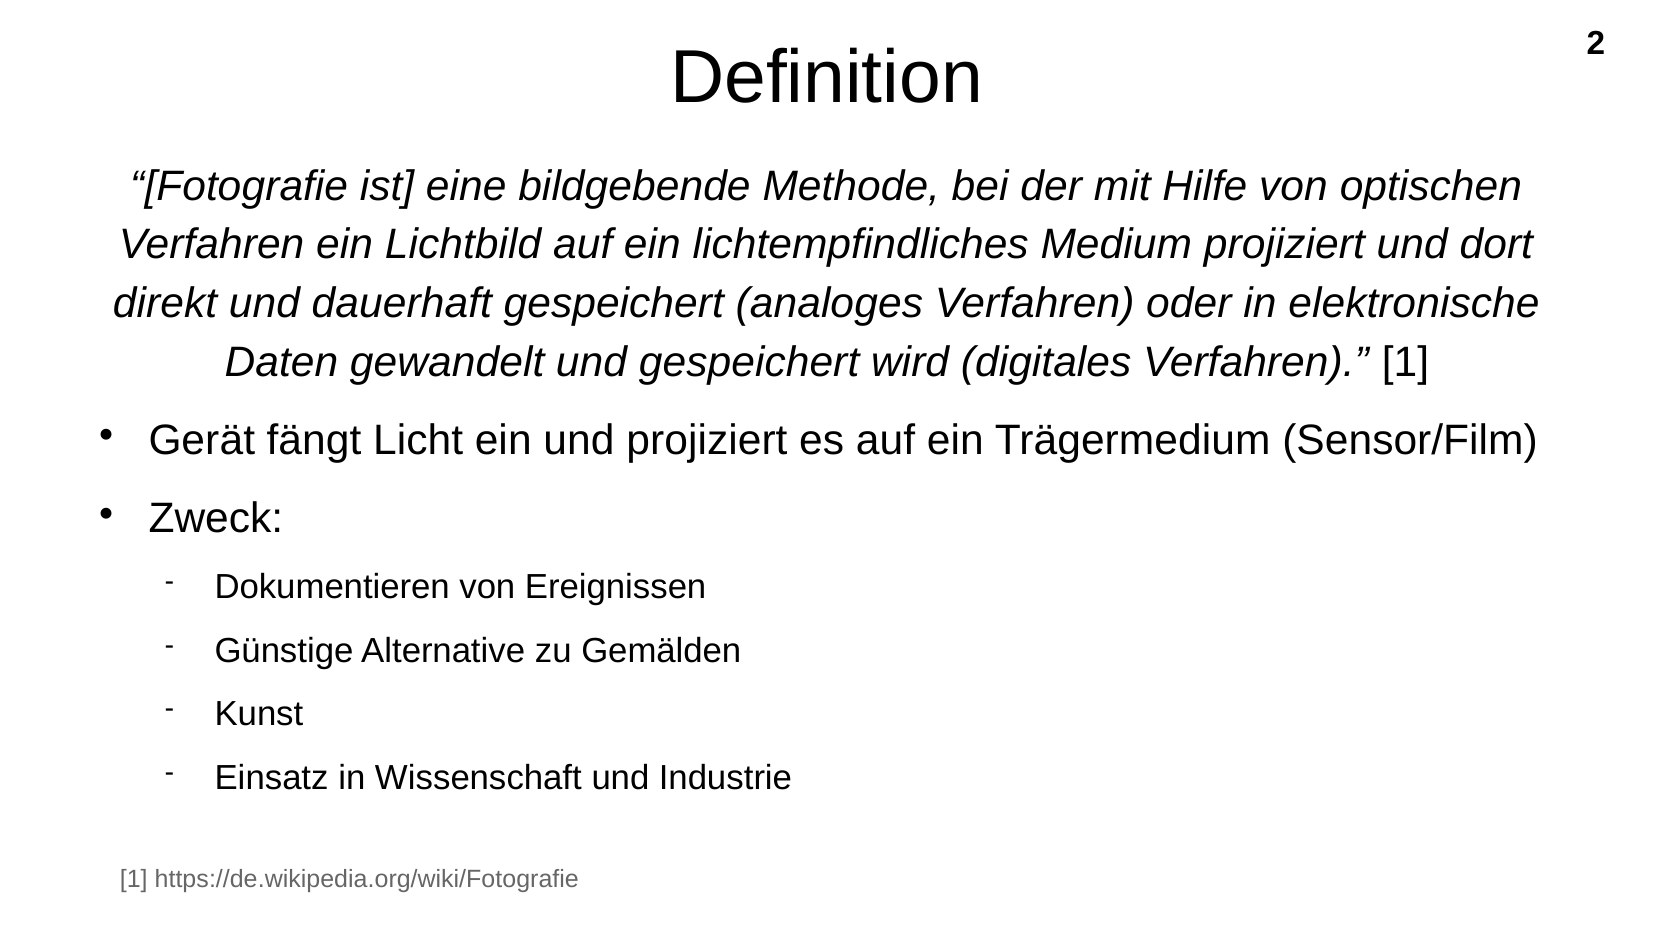

Definition
“[Fotografie ist] eine bildgebende Methode, bei der mit Hilfe von optischen Verfahren ein Lichtbild auf ein lichtempfindliches Medium projiziert und dort direkt und dauerhaft gespeichert (analoges Verfahren) oder in elektronische Daten gewandelt und gespeichert wird (digitales Verfahren).” [1]
Gerät fängt Licht ein und projiziert es auf ein Trägermedium (Sensor/Film)
Zweck:
Dokumentieren von Ereignissen
Günstige Alternative zu Gemälden
Kunst
Einsatz in Wissenschaft und Industrie
[1] https://de.wikipedia.org/wiki/Fotografie